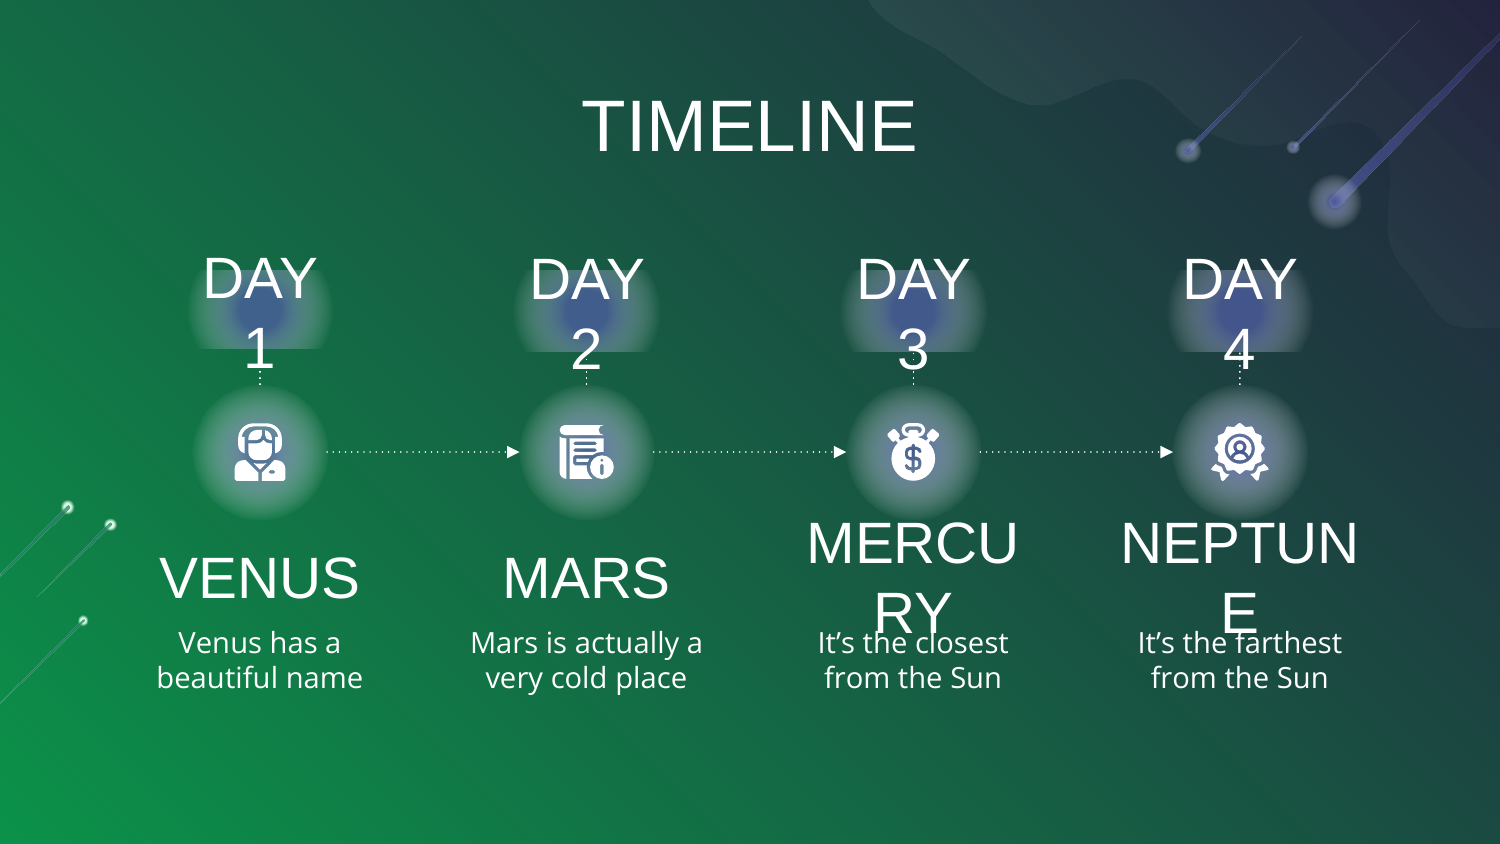

# TIMELINE
DAY 1
DAY 2
DAY 3
DAY 4

VENUS
MARS
MERCURY
NEPTUNE
Venus has a beautiful name
Mars is actually a very cold place
It’s the closest from the Sun
It’s the farthest from the Sun